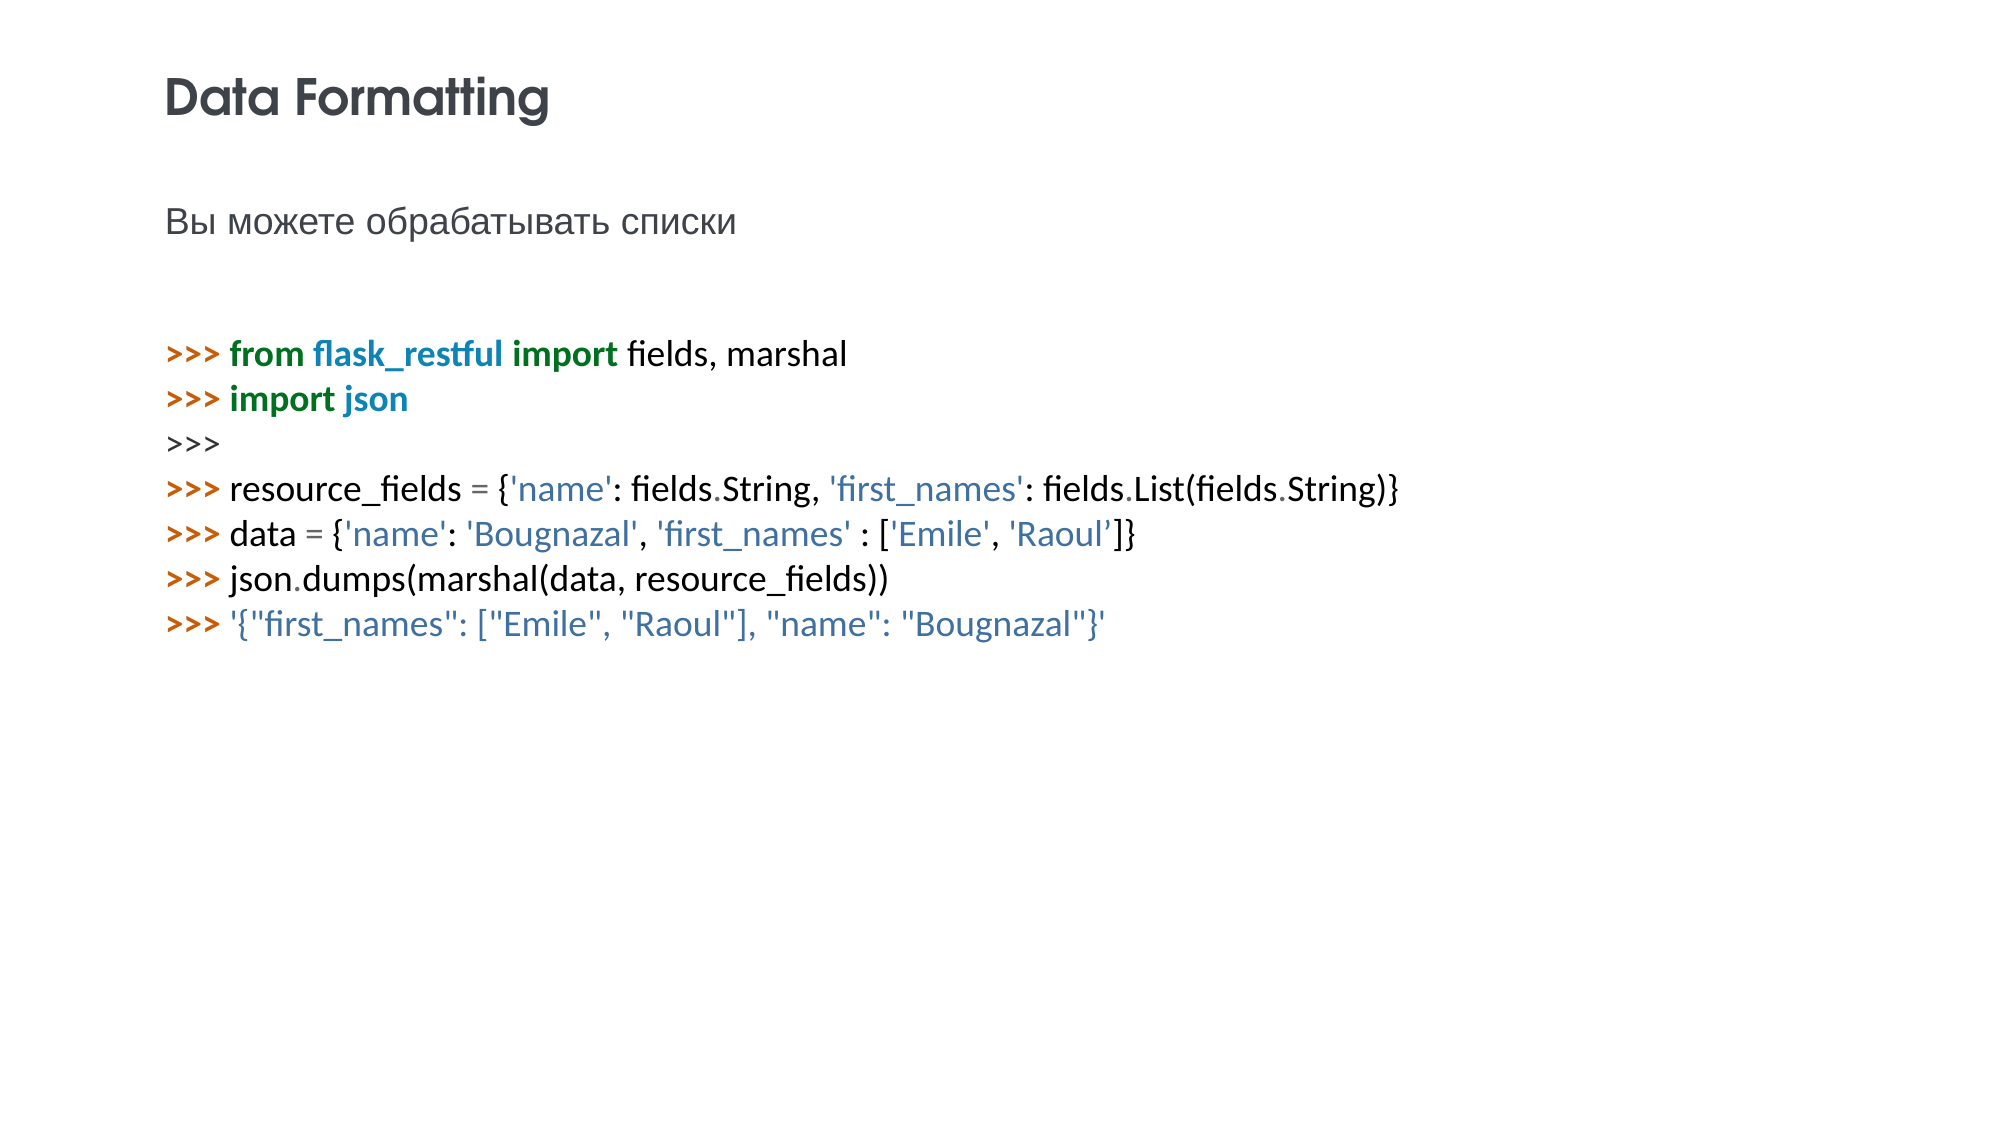

Data Formatting

Вы можете обрабатывать списки
>>> from flask_restful import fields, marshal
>>> import json
>>>
>>> resource_fields = {'name': fields.String, 'first_names': fields.List(fields.String)}
>>> data = {'name': 'Bougnazal', 'first_names' : ['Emile', 'Raoul’]}
>>> json.dumps(marshal(data, resource_fields))
>>> '{"first_names": ["Emile", "Raoul"], "name": "Bougnazal"}'